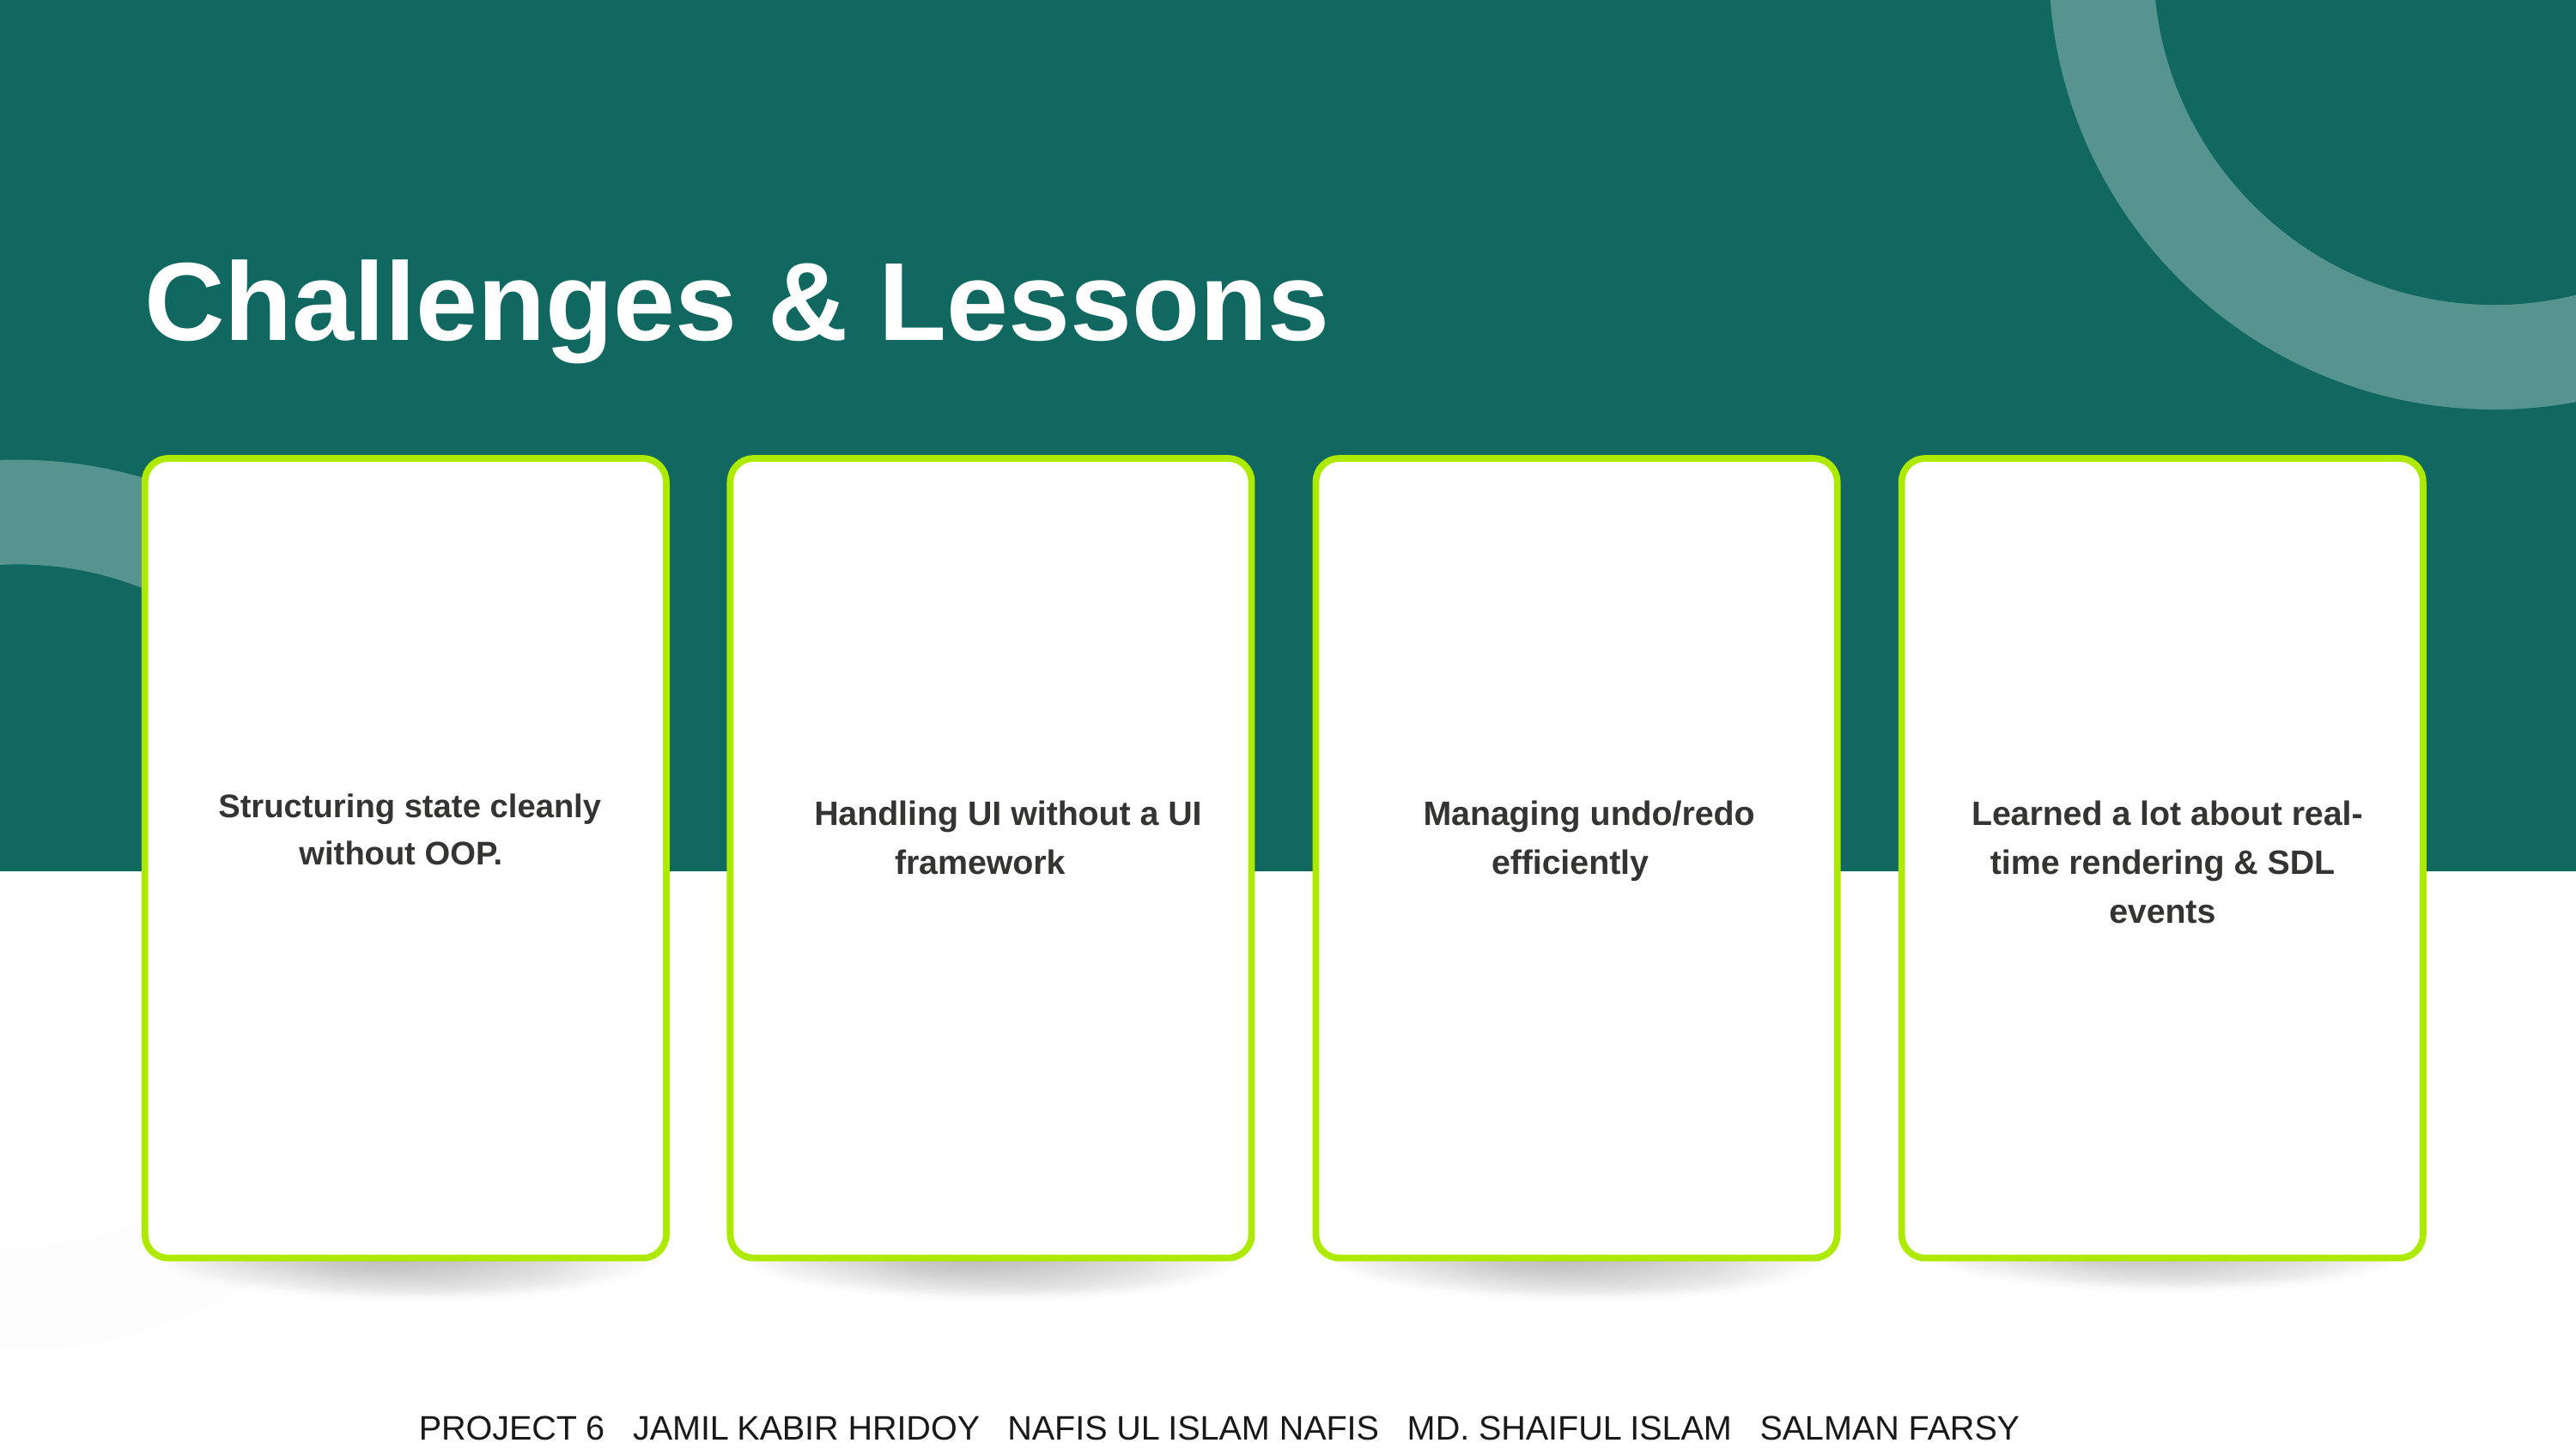

Challenges & Lessons

 Structuring state cleanly without OOP.

     Handling UI without a UI framework

    Managing undo/redo efficiently

 Learned a lot about real-time rendering & SDL events

PROJECT 6   JAMIL KABIR HRIDOY   NAFIS UL ISLAM NAFIS   MD. SHAIFUL ISLAM   SALMAN FARSY